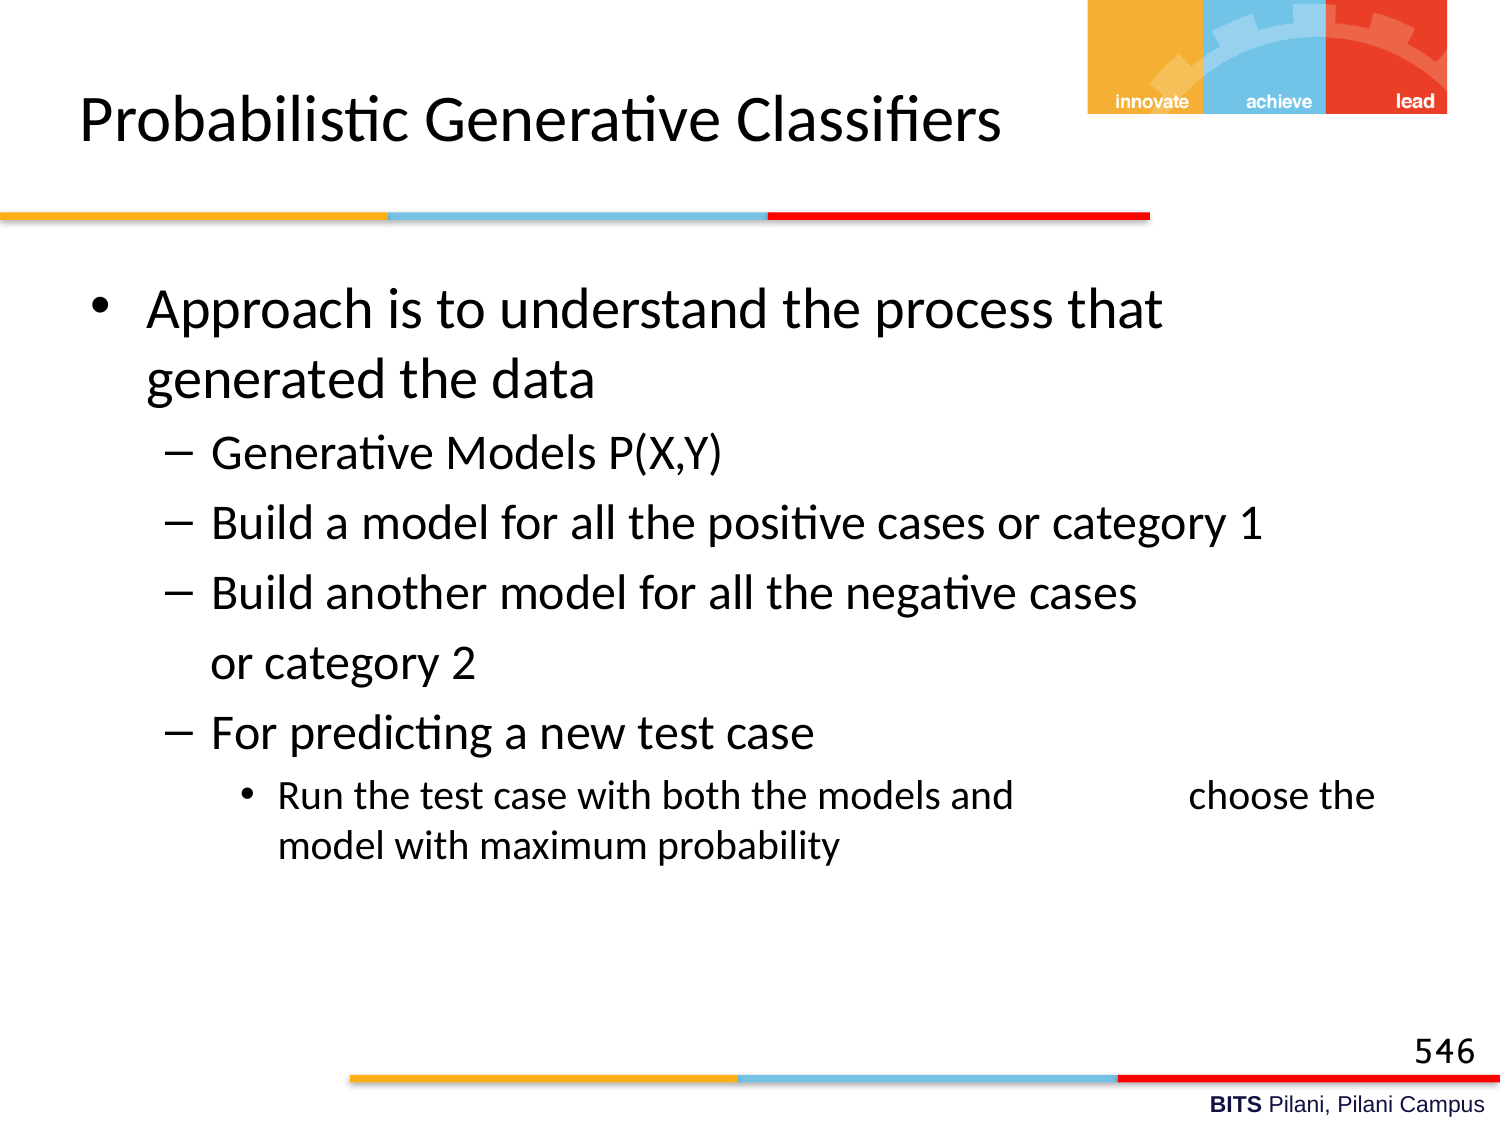

# Probabilistic Generative Classifiers
Approach is to understand the process that generated the data
Generative Models P(X,Y)
Build a model for all the positive cases or category 1
Build another model for all the negative cases
    or category 2
For predicting a new test case
Run the test case with both the models and 	                 choose the model with maximum probability

546